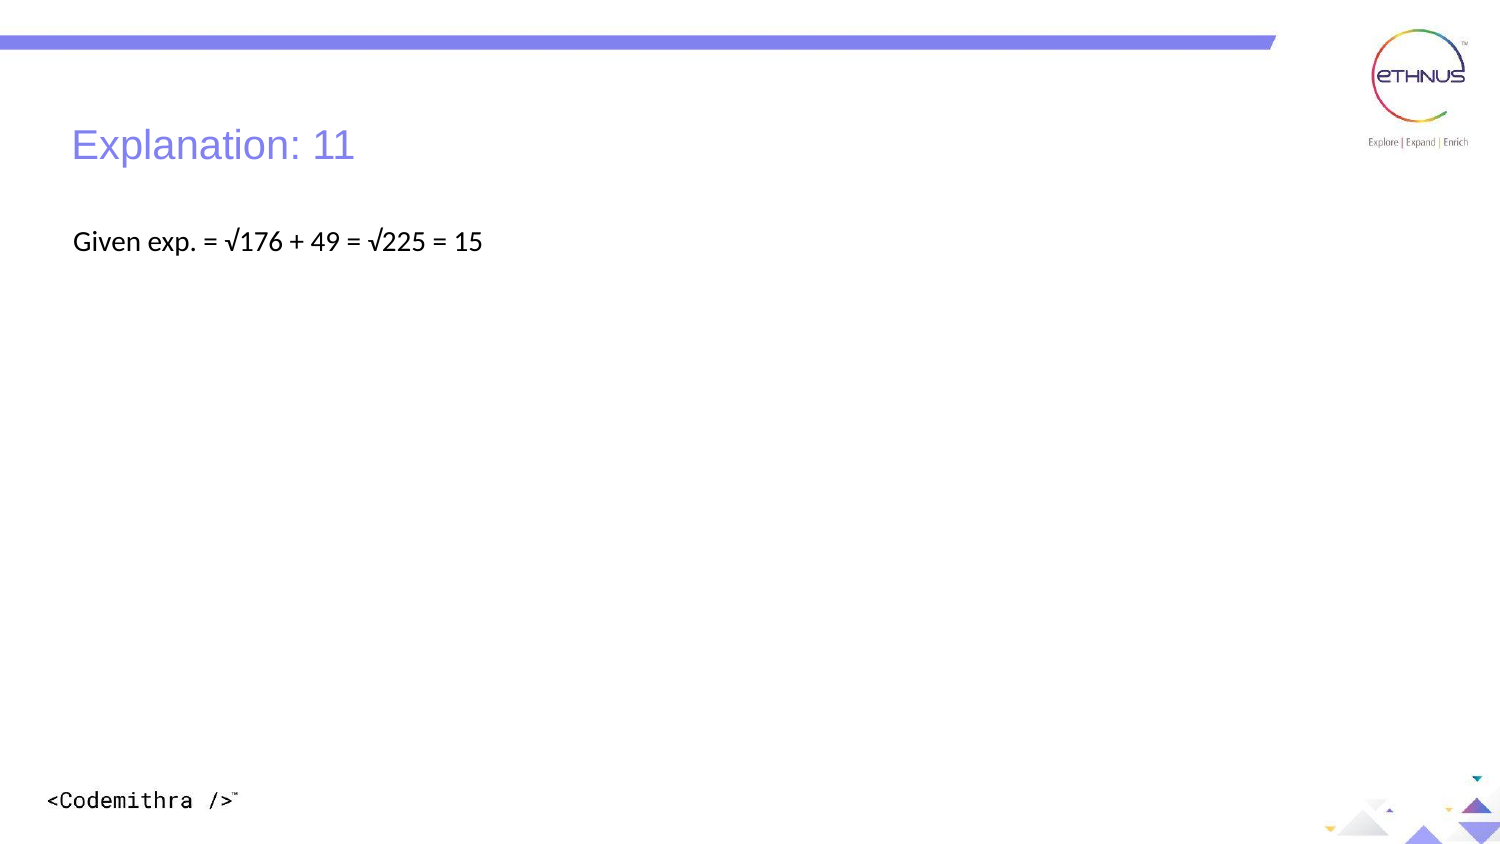

Explanation: 11

   Given exp. = √176 + 49 = √225 = 15